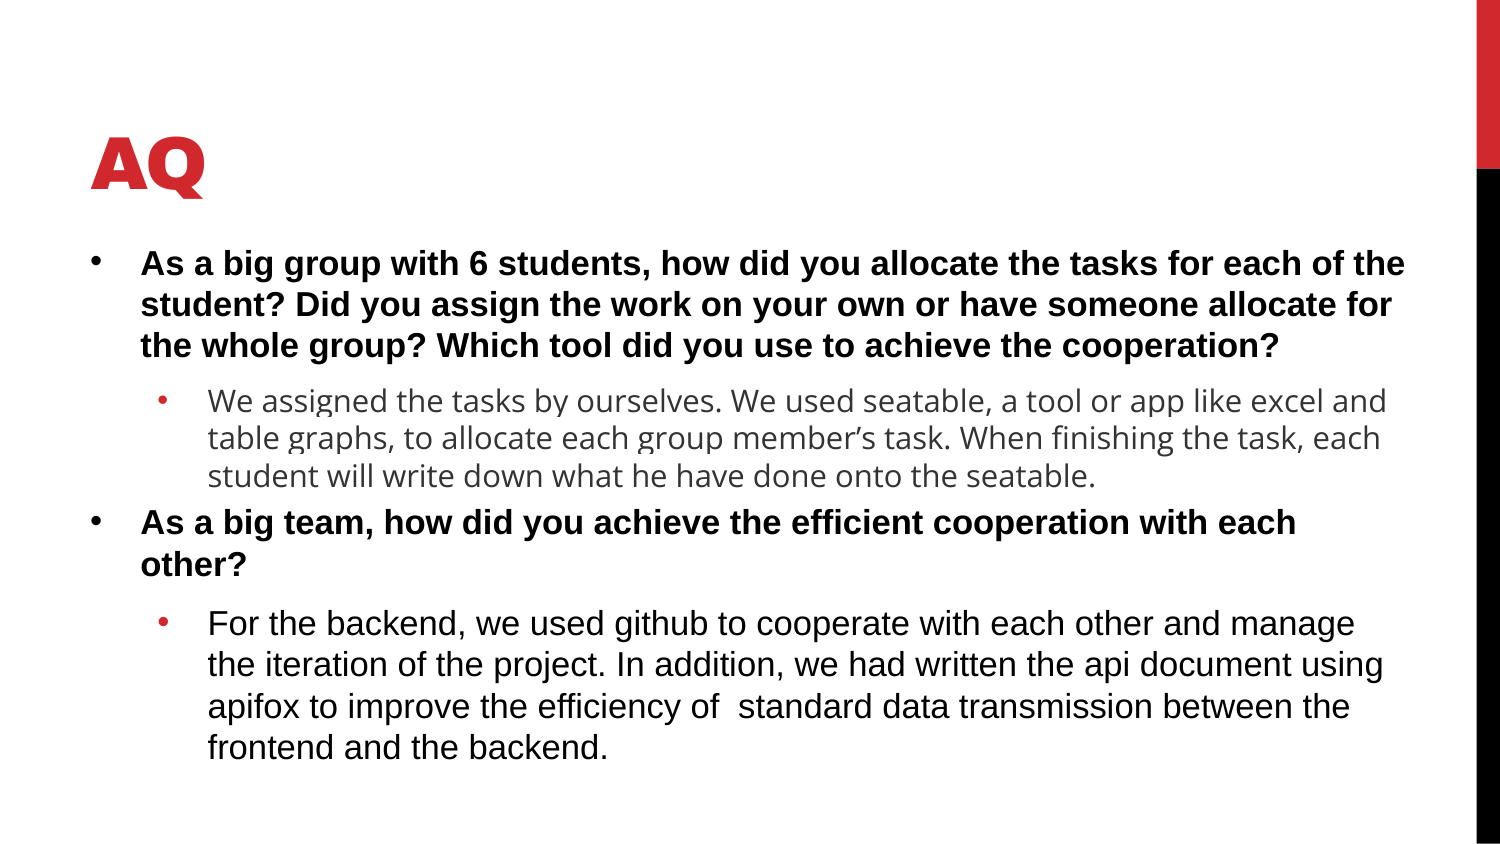

# AQ
As a big group with 6 students, how did you allocate the tasks for each of the student? Did you assign the work on your own or have someone allocate for the whole group? Which tool did you use to achieve the cooperation?
We assigned the tasks by ourselves. We used seatable, a tool or app like excel and table graphs, to allocate each group member’s task. When finishing the task, each student will write down what he have done onto the seatable.
As a big team, how did you achieve the efficient cooperation with each other?
For the backend, we used github to cooperate with each other and manage the iteration of the project. In addition, we had written the api document using apifox to improve the efficiency of  standard data transmission between the frontend and the backend.